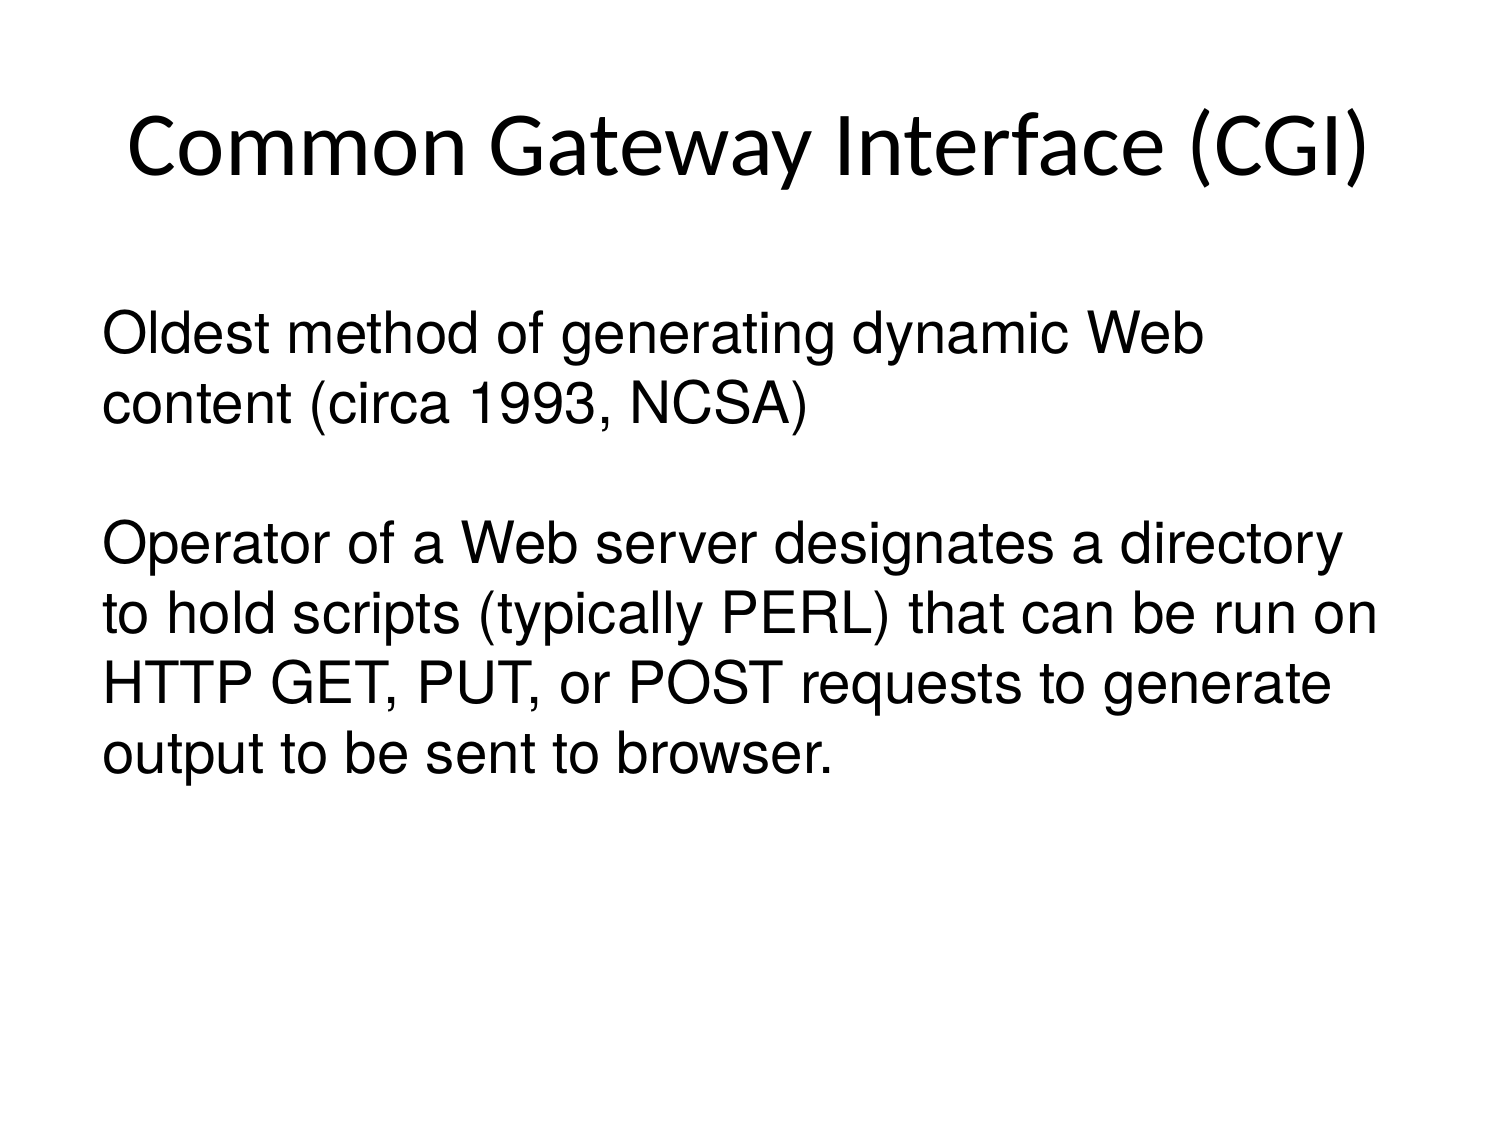

# Common Gateway Interface (CGI)
Oldest method of generating dynamic Web content (circa 1993, NCSA)

Operator of a Web server designates a directory to hold scripts (typically PERL) that can be run on HTTP GET, PUT, or POST requests to generate output to be sent to browser.